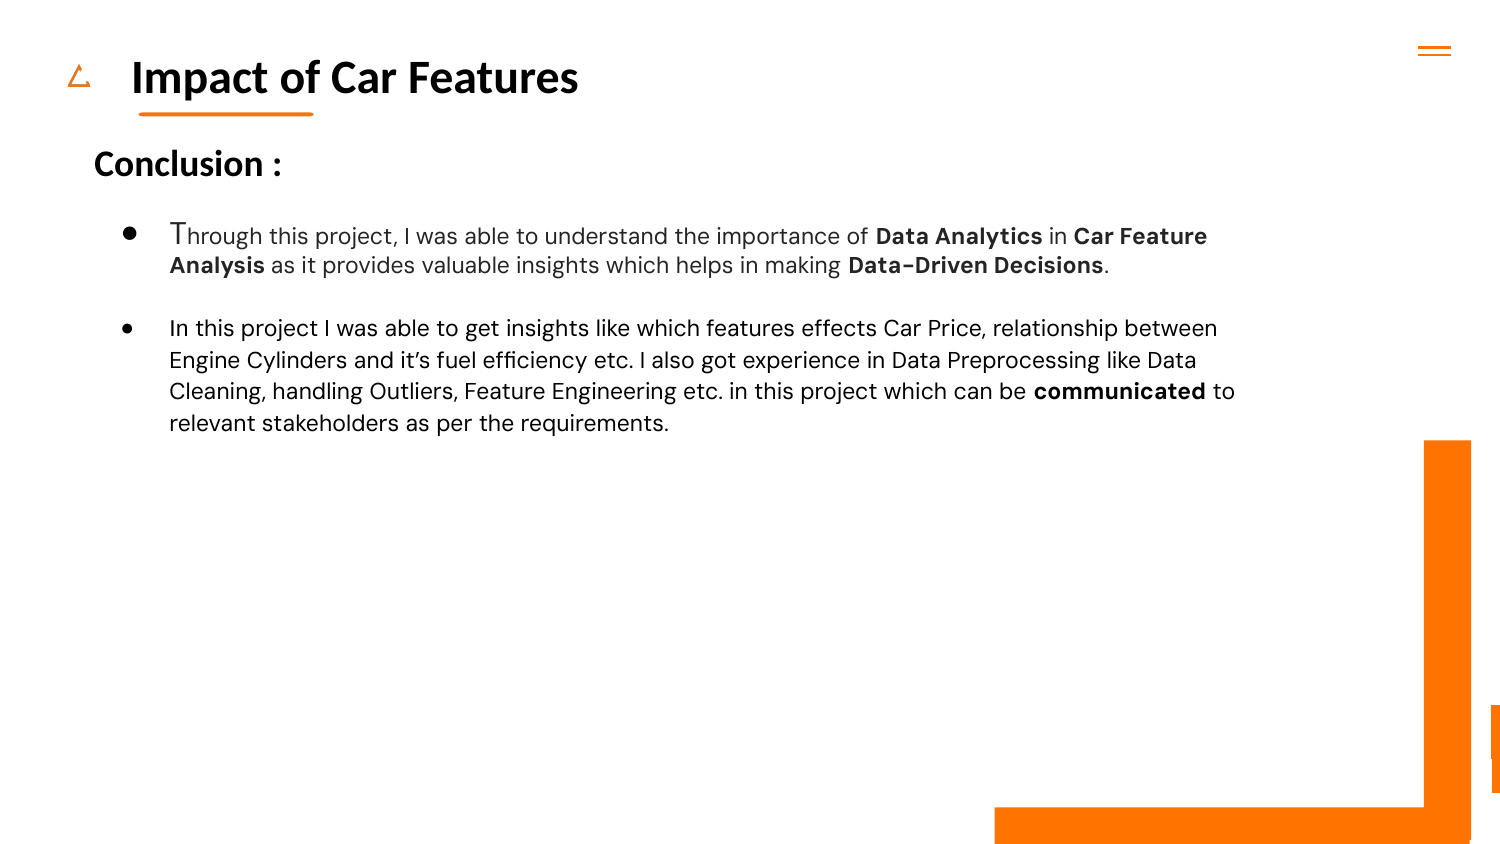

Impact of Car Features

Conclusion :
Through this project, I was able to understand the importance of Data Analytics in Car Feature Analysis as it provides valuable insights which helps in making Data-Driven Decisions.

In this project I was able to get insights like which features effects Car Price, relationship between Engine Cylinders and it’s fuel efficiency etc. I also got experience in Data Preprocessing like Data Cleaning, handling Outliers, Feature Engineering etc. in this project which can be communicated to relevant stakeholders as per the requirements.